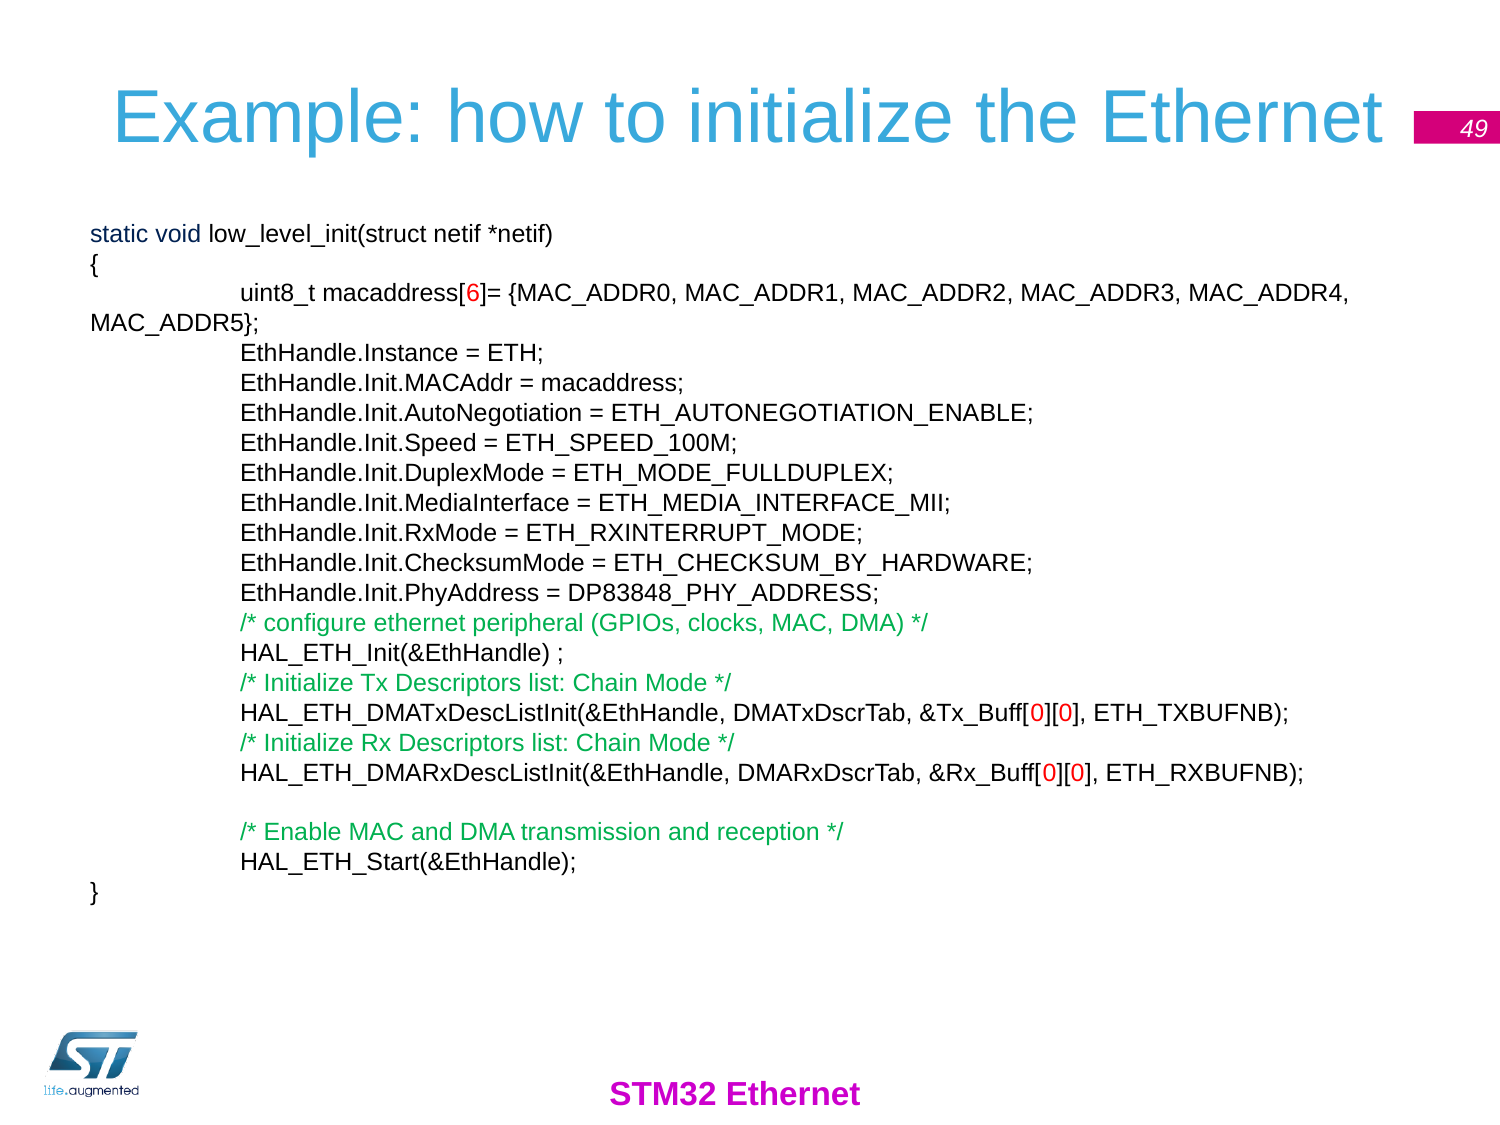

# Example: how to initialize the Ethernet
49
static void low_level_init(struct netif *netif)
{
    	uint8_t macaddress[6]= {MAC_ADDR0, MAC_ADDR1, MAC_ADDR2, MAC_ADDR3, MAC_ADDR4, MAC_ADDR5};
	EthHandle.Instance = ETH;
	EthHandle.Init.MACAddr = macaddress;
	EthHandle.Init.AutoNegotiation = ETH_AUTONEGOTIATION_ENABLE;
	EthHandle.Init.Speed = ETH_SPEED_100M;
	EthHandle.Init.DuplexMode = ETH_MODE_FULLDUPLEX;
	EthHandle.Init.MediaInterface = ETH_MEDIA_INTERFACE_MII;
	EthHandle.Init.RxMode = ETH_RXINTERRUPT_MODE;
	EthHandle.Init.ChecksumMode = ETH_CHECKSUM_BY_HARDWARE;
	EthHandle.Init.PhyAddress = DP83848_PHY_ADDRESS;
	/* configure ethernet peripheral (GPIOs, clocks, MAC, DMA) */
	HAL_ETH_Init(&EthHandle) ;
	/* Initialize Tx Descriptors list: Chain Mode */
	HAL_ETH_DMATxDescListInit(&EthHandle, DMATxDscrTab, &Tx_Buff[0][0], ETH_TXBUFNB);
	/* Initialize Rx Descriptors list: Chain Mode */
	HAL_ETH_DMARxDescListInit(&EthHandle, DMARxDscrTab, &Rx_Buff[0][0], ETH_RXBUFNB);

	/* Enable MAC and DMA transmission and reception */
	HAL_ETH_Start(&EthHandle);
}